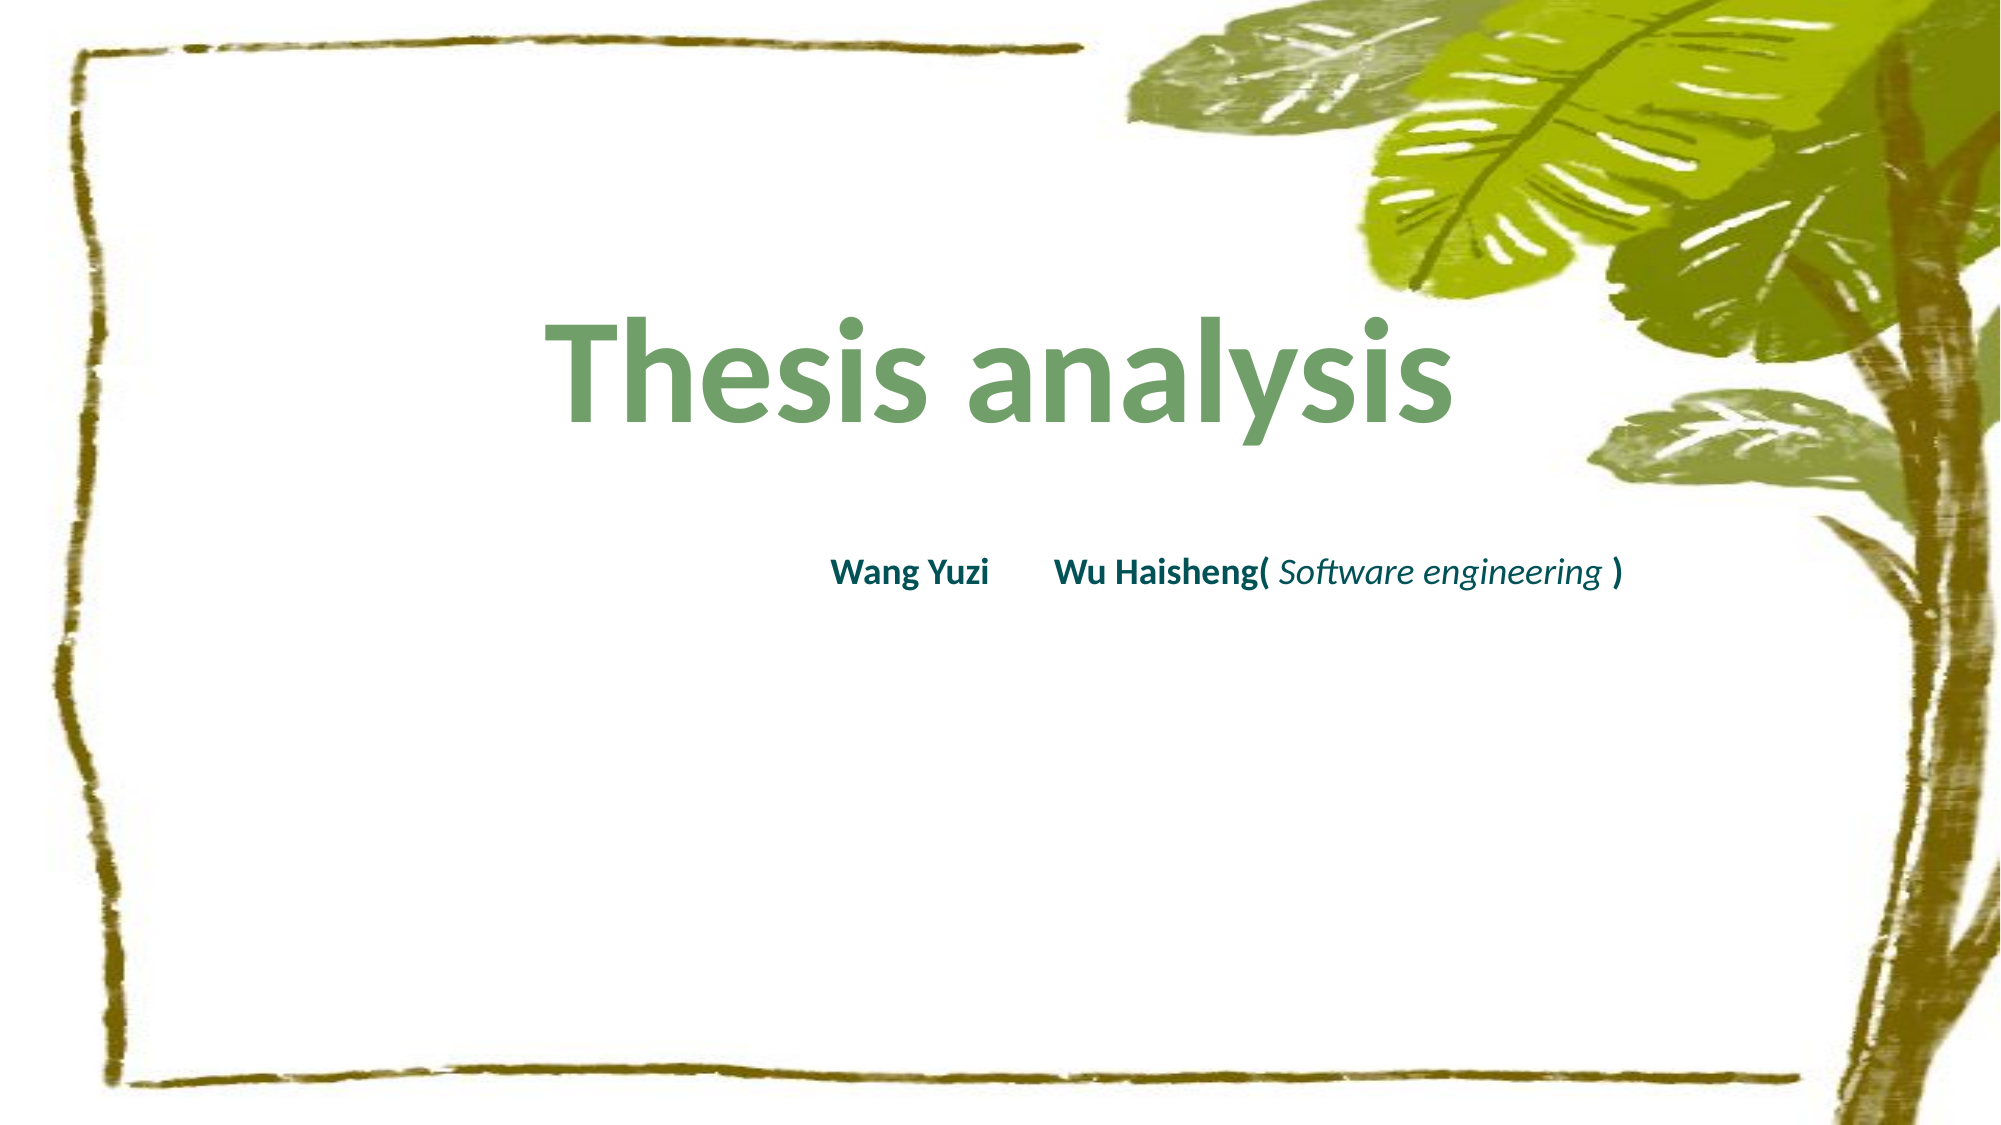

Thesis analysis
Wang Yuzi 　Wu Haisheng( Software engineering )